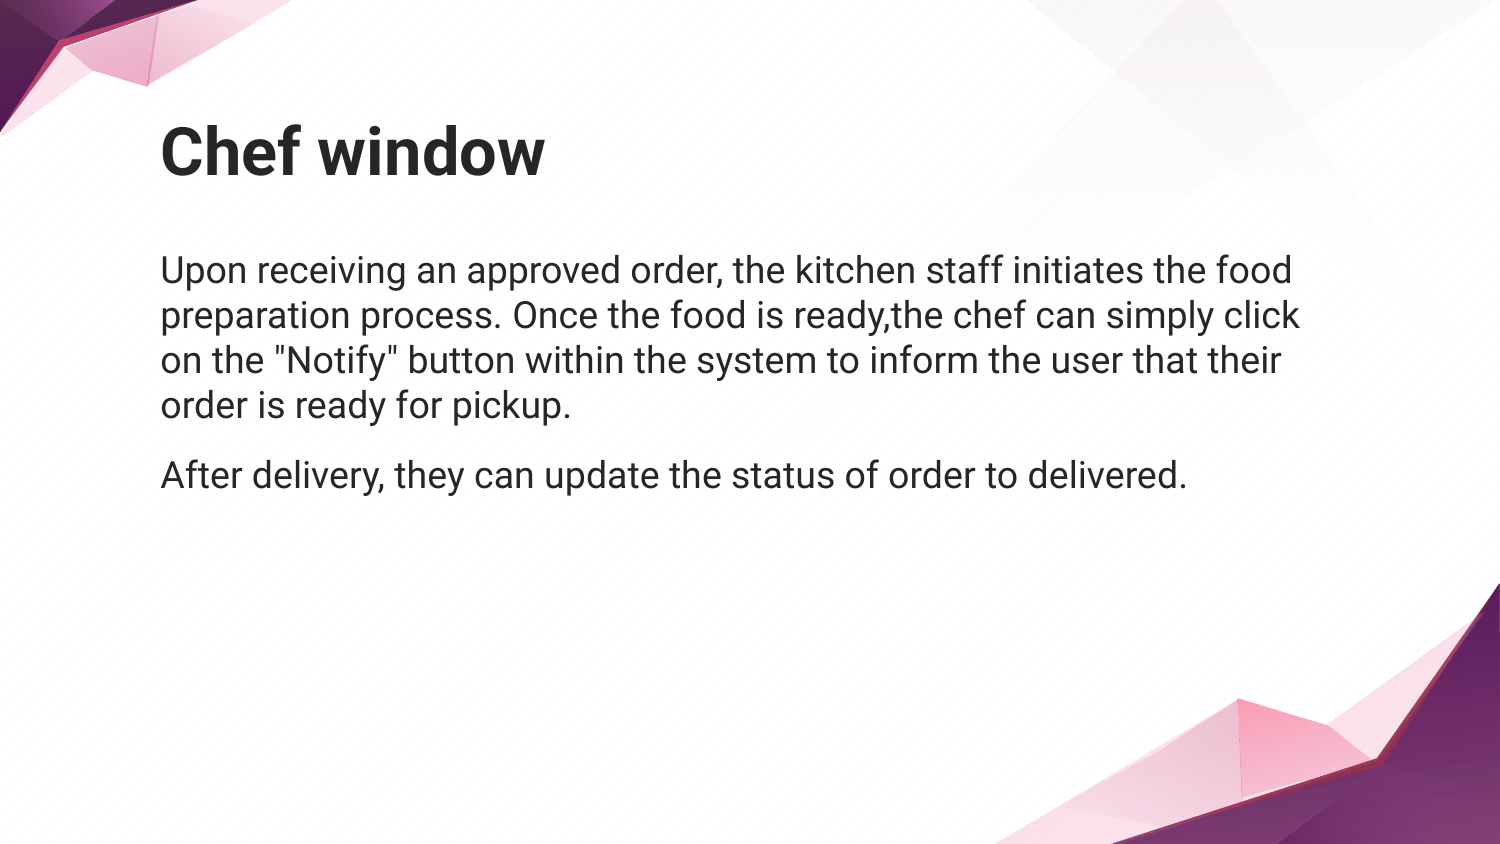

# Chef window
Upon receiving an approved order, the kitchen staff initiates the food preparation process. Once the food is ready,the chef can simply click on the "Notify" button within the system to inform the user that their order is ready for pickup.
After delivery, they can update the status of order to delivered.